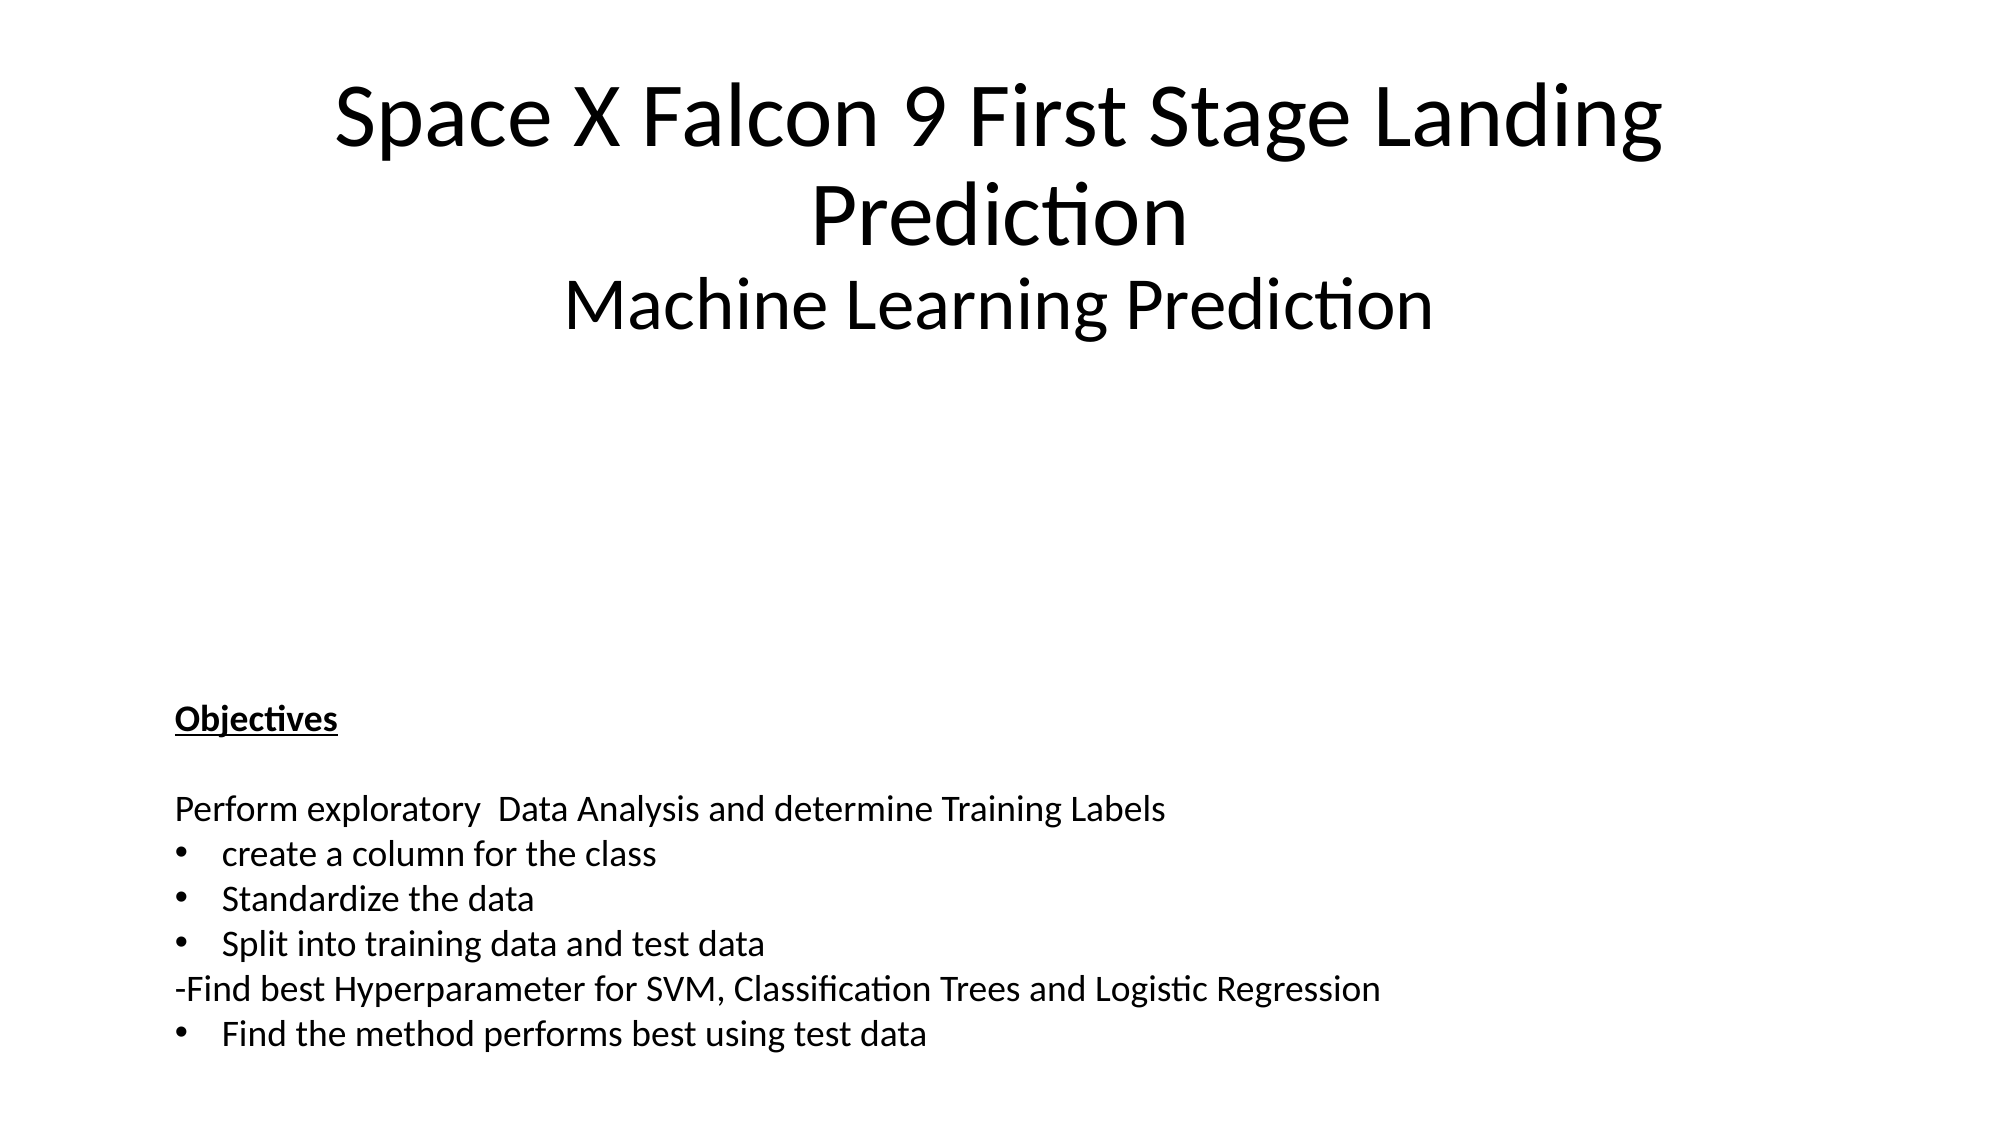

# Space X Falcon 9 First Stage Landing Prediction Machine Learning Prediction
Objectives

Perform exploratory  Data Analysis and determine Training Labels
create a column for the class
Standardize the data
Split into training data and test data
-Find best Hyperparameter for SVM, Classification Trees and Logistic Regression
Find the method performs best using test data